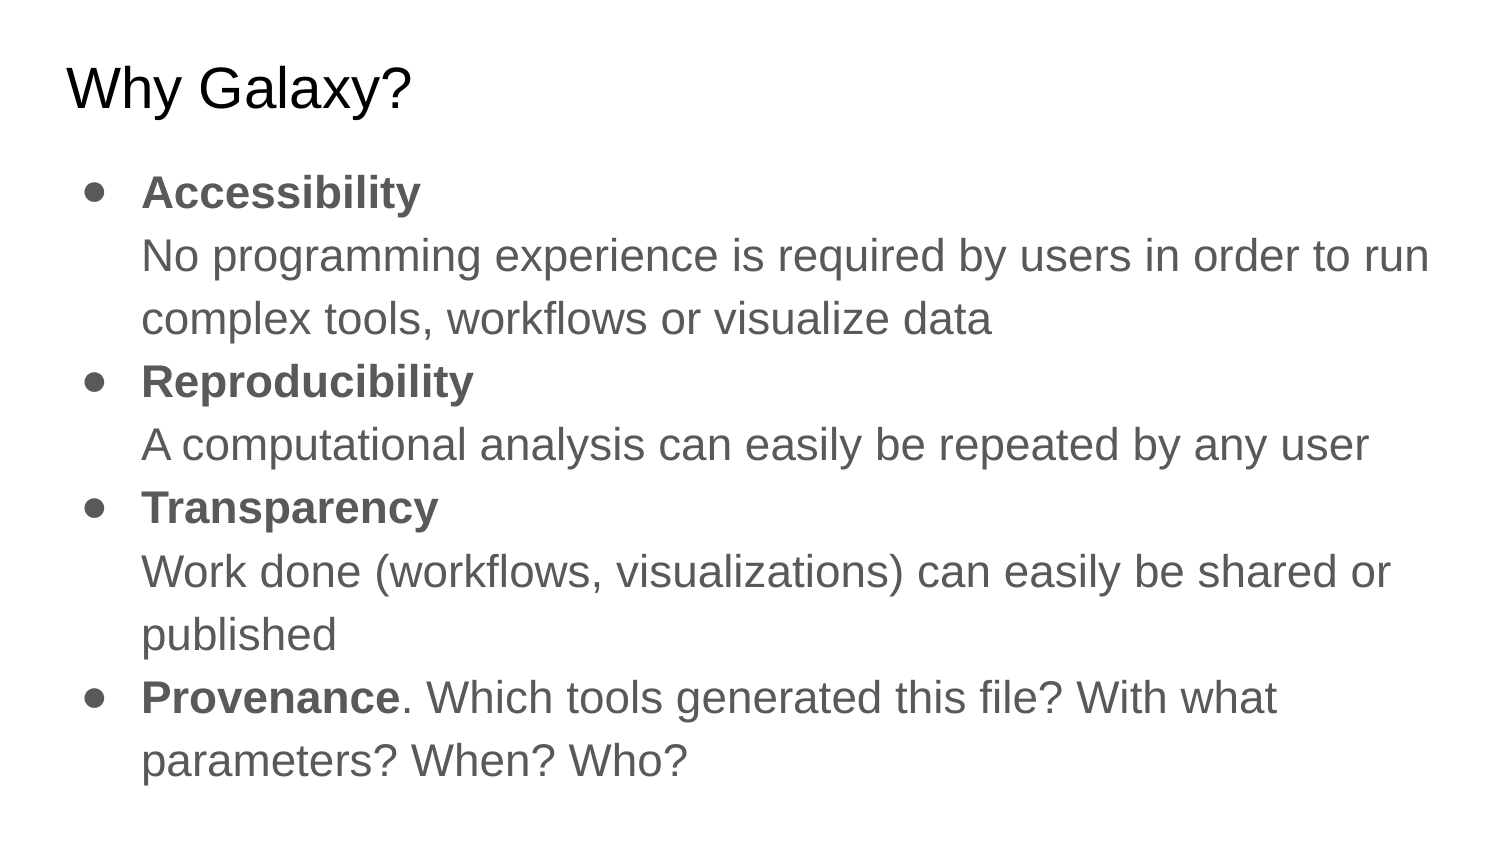

# Why Galaxy?
Accessibility
No programming experience is required by users in order to run complex tools, workflows or visualize data
Reproducibility
A computational analysis can easily be repeated by any user
Transparency
Work done (workflows, visualizations) can easily be shared or published
Provenance. Which tools generated this file? With what parameters? When? Who?